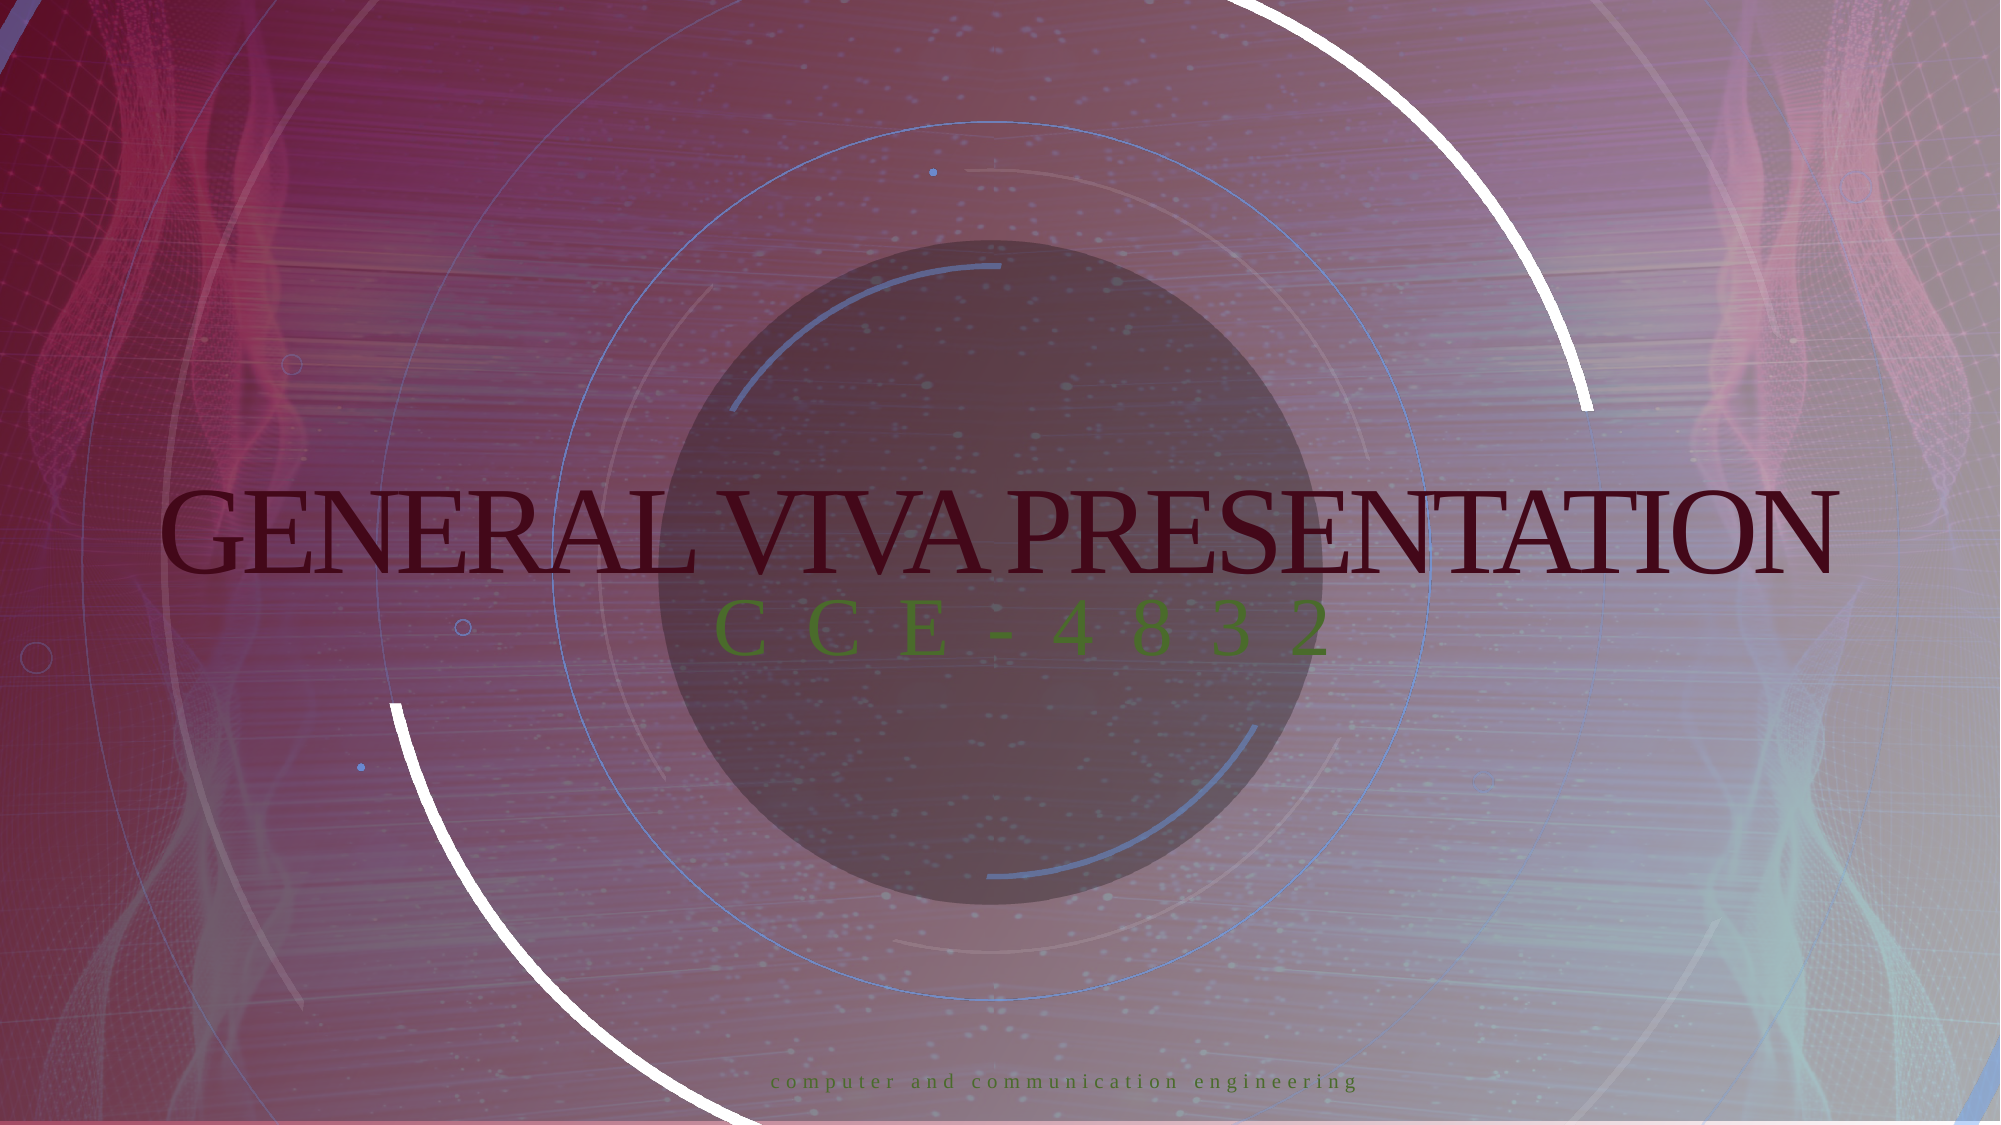

# General viva Presentation
 CCE-4832

 computer and communication engineering